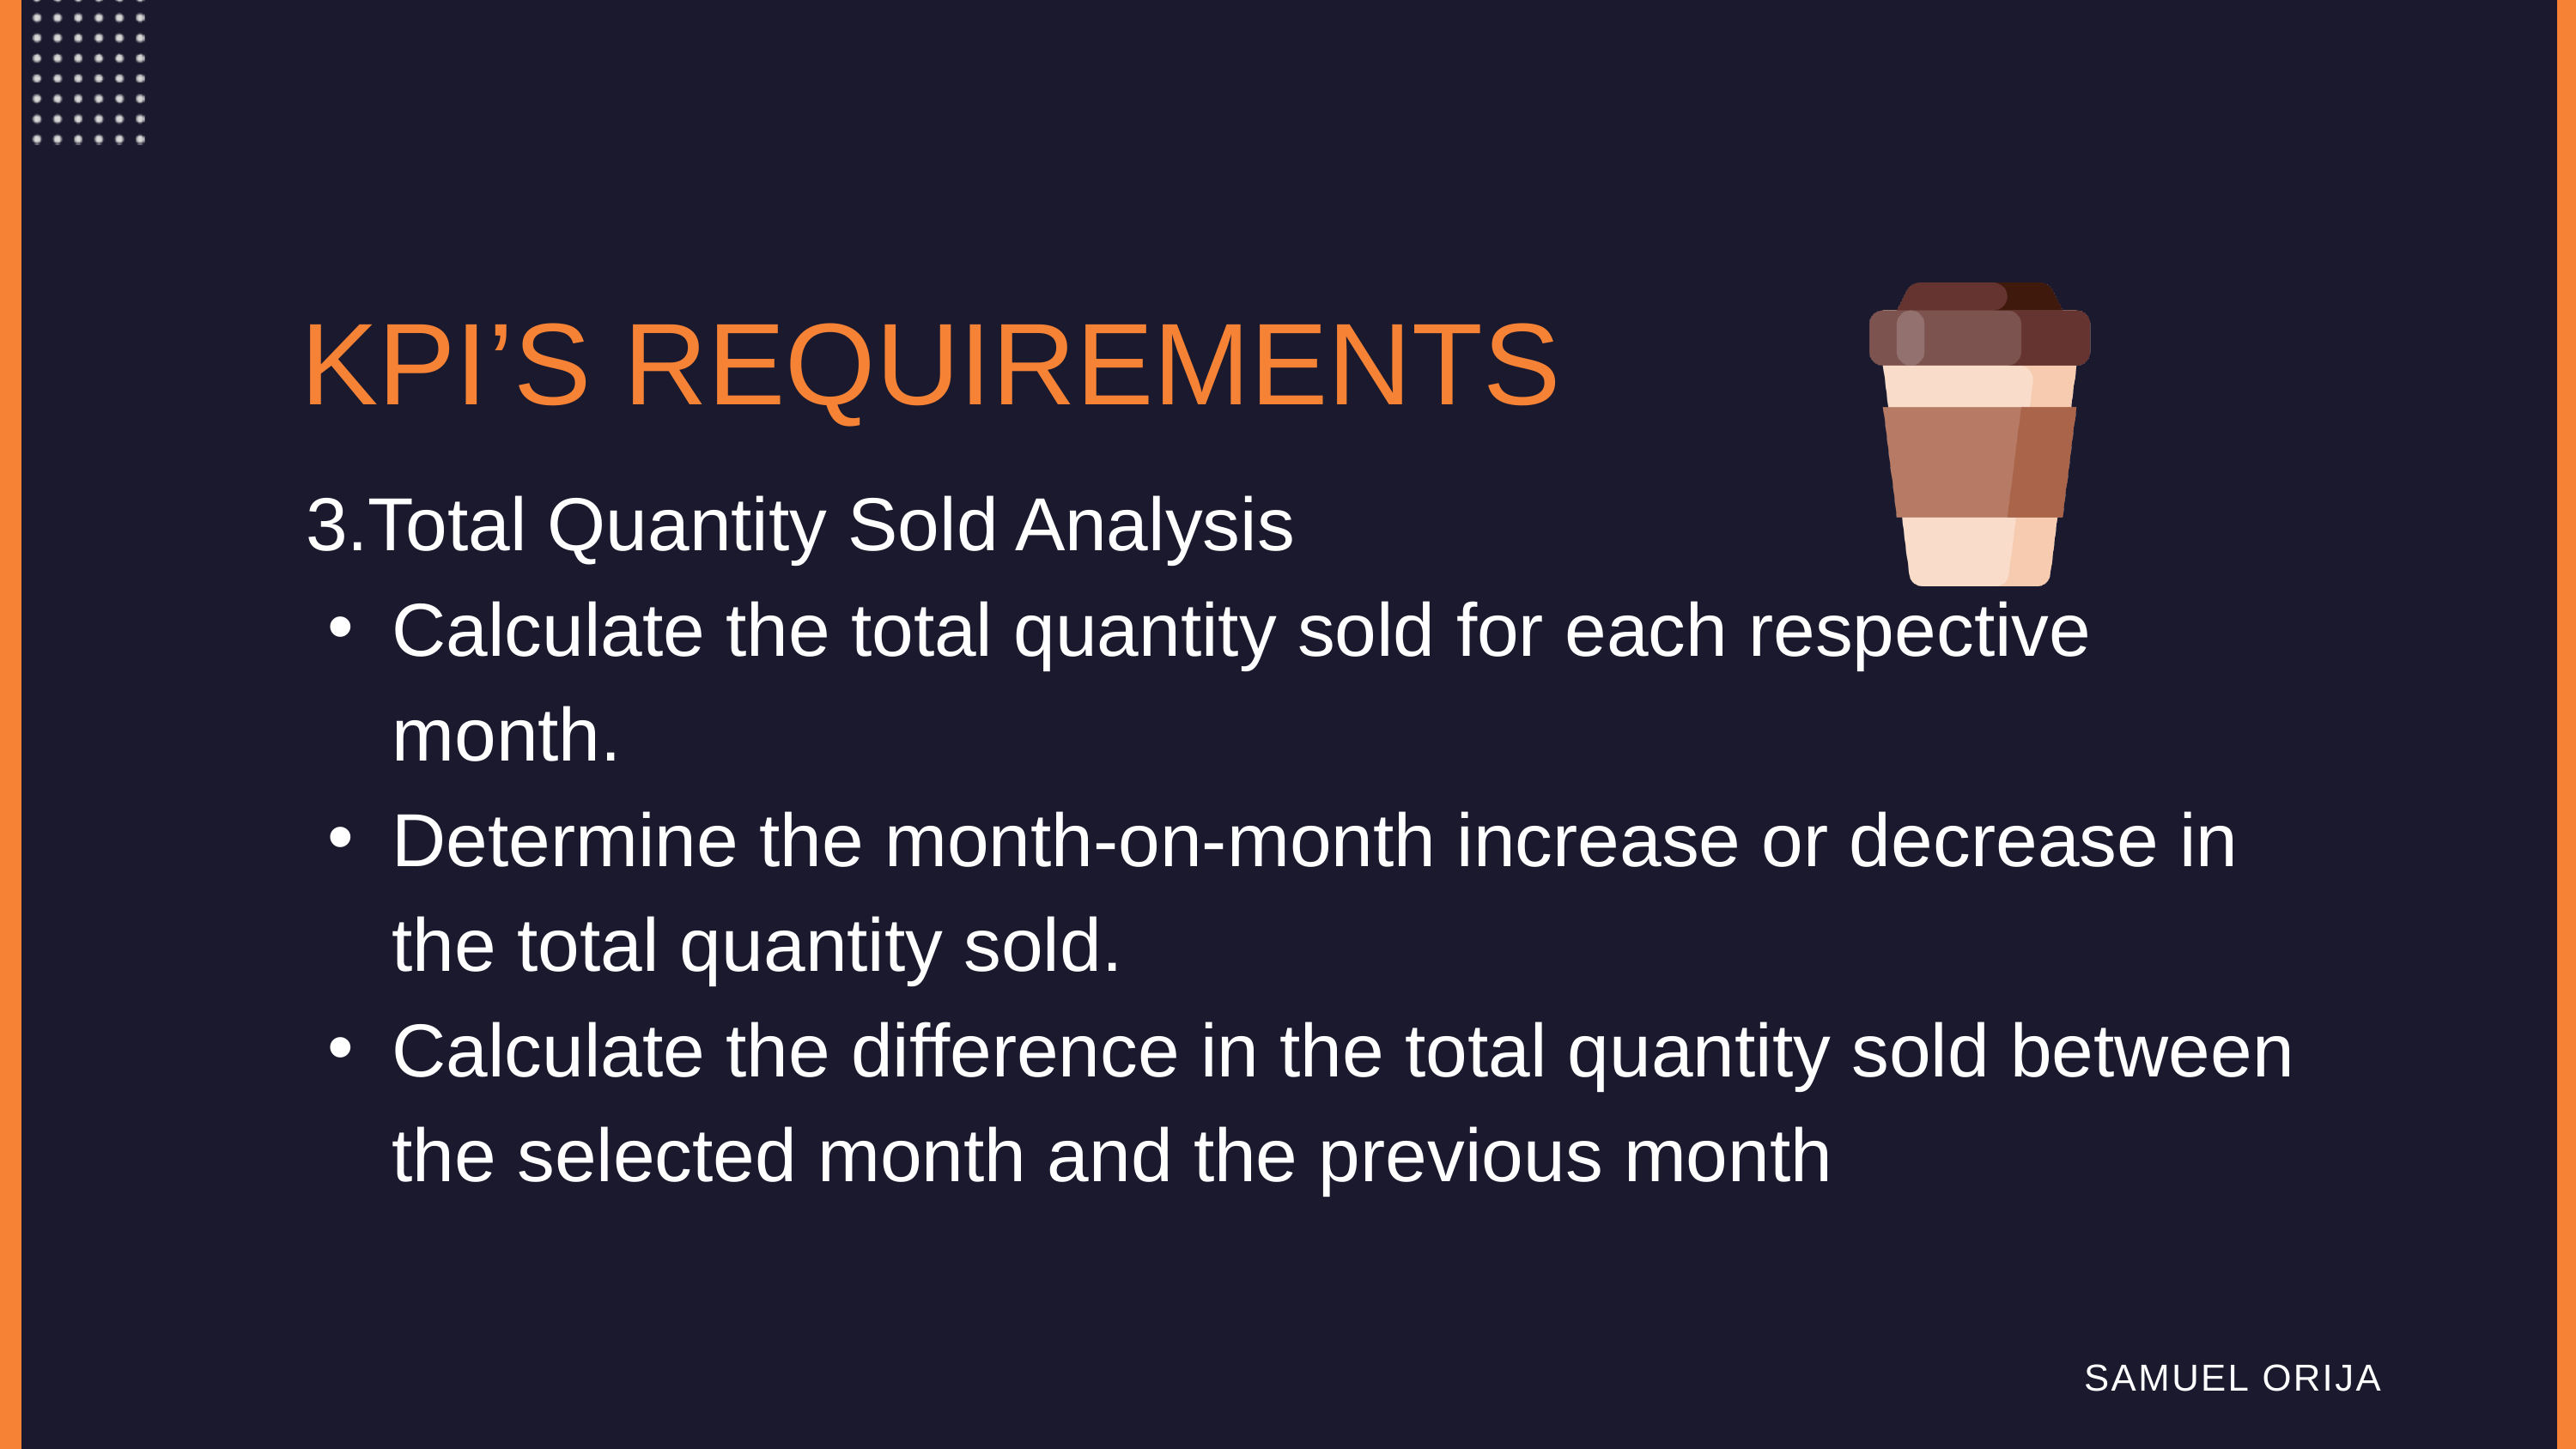

KPI’S REQUIREMENTS

  3.Total Quantity Sold Analysis
Calculate the total quantity sold for each respective month.
Determine the month-on-month increase or decrease in the total quantity sold.
Calculate the difference in the total quantity sold between the selected month and the previous month

SAMUEL ORIJA